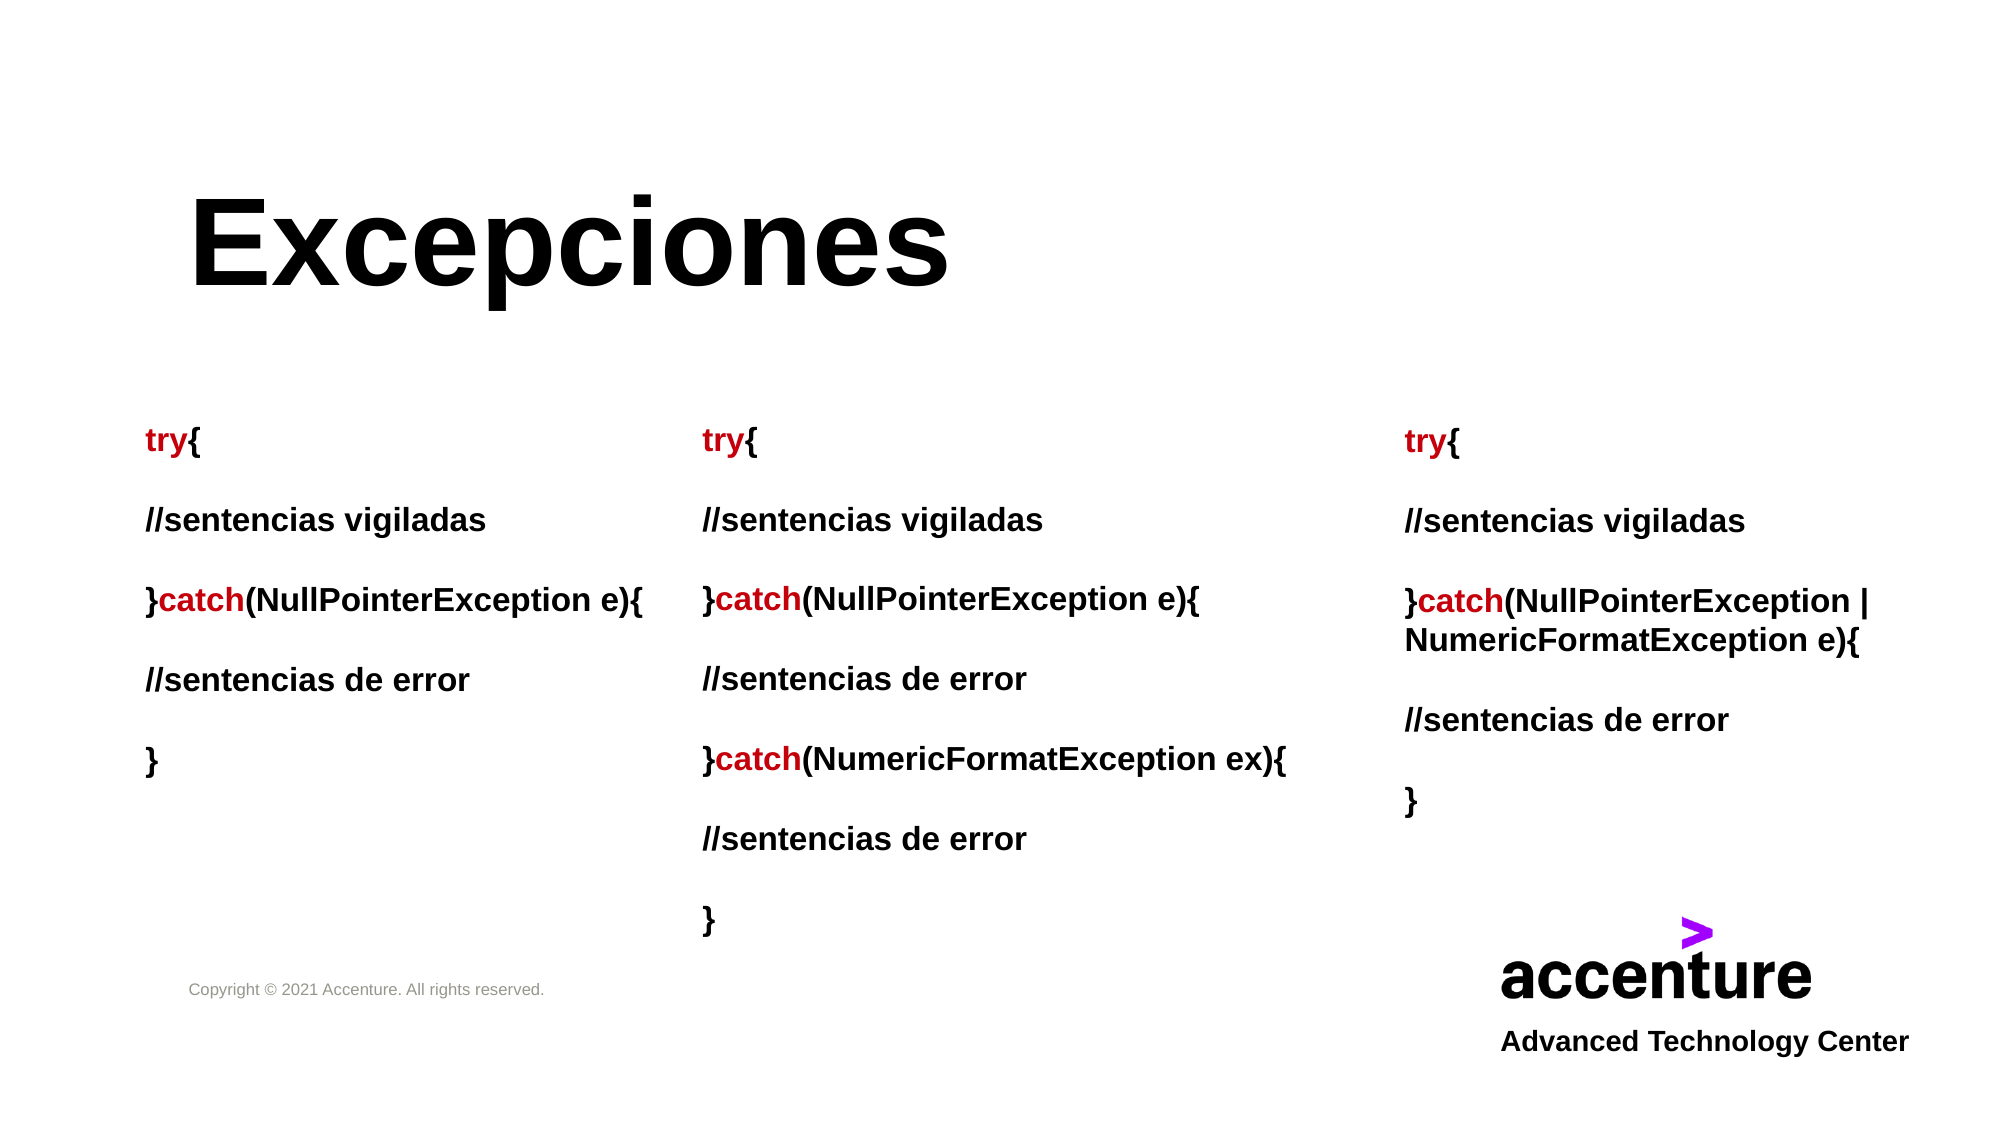

# Excepciones
try{

//sentencias vigiladas

}catch(NullPointerException | NumericFormatException e){

//sentencias de error

}
try{

//sentencias vigiladas

}catch(NullPointerException e){

//sentencias de error

}catch(NumericFormatException ex){

//sentencias de error

}

try{

//sentencias vigiladas

}catch(NullPointerException e){

//sentencias de error

}